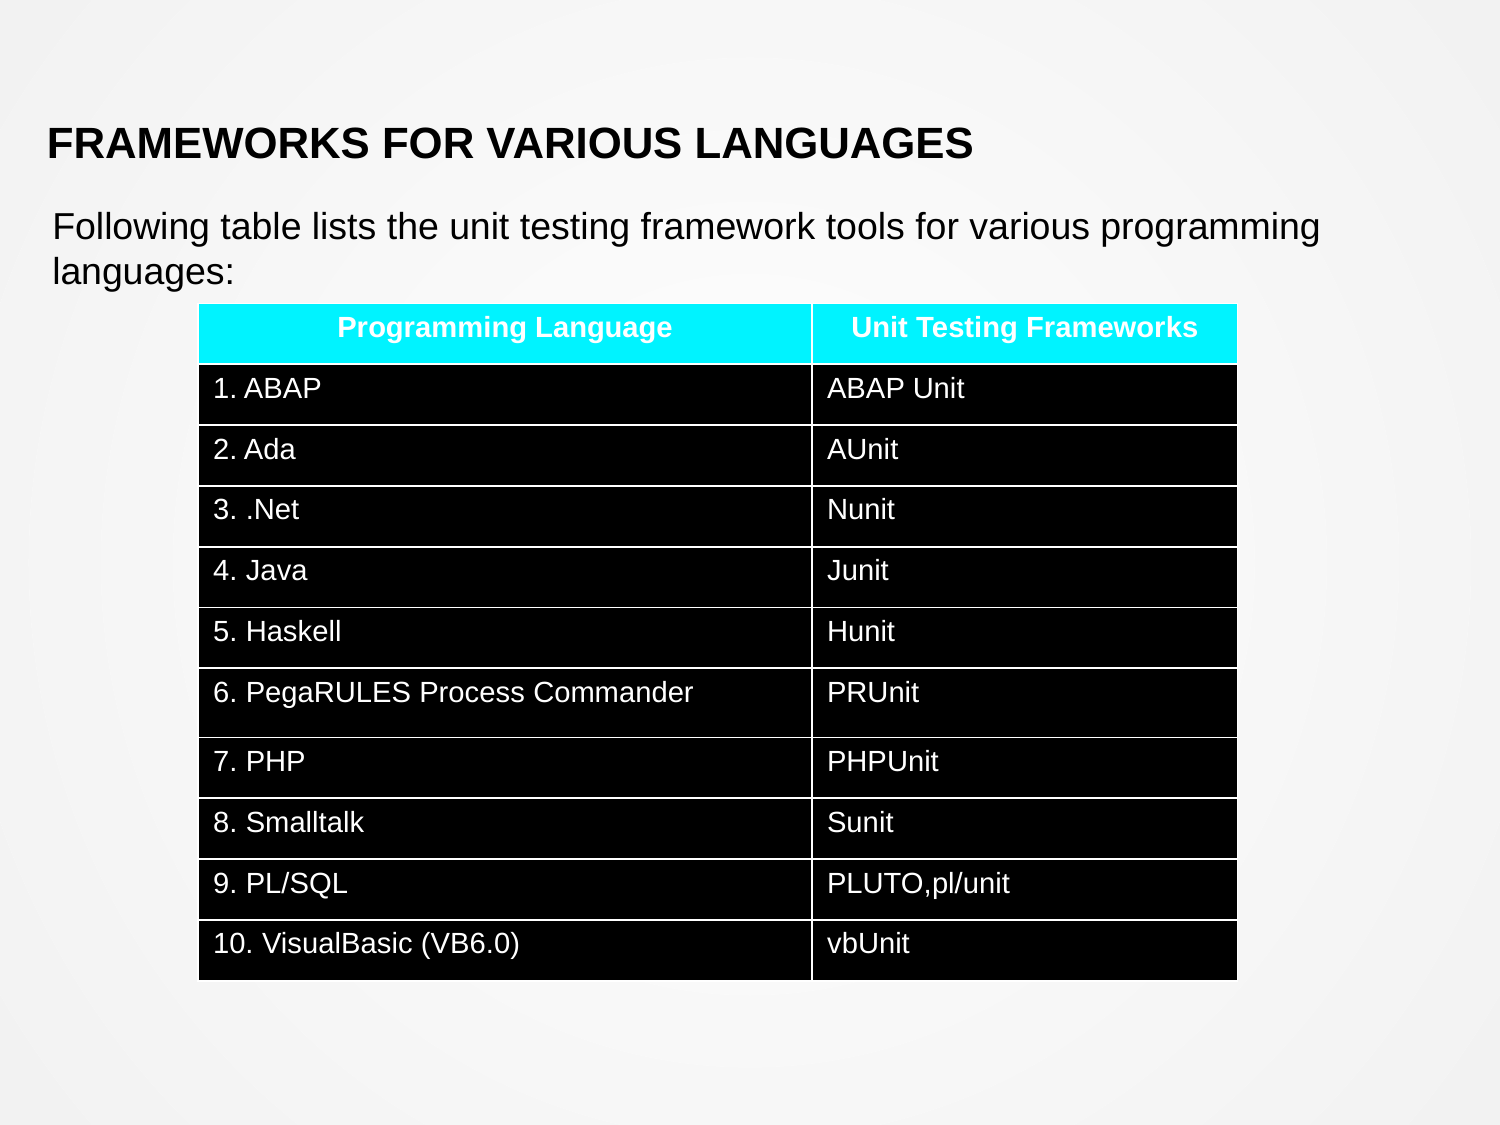

# Frameworks for Various Languages

Following table lists the unit testing framework tools for various programming languages:
| Programming Language | Unit Testing Frameworks |
| --- | --- |
| 1. ABAP | ABAP Unit |
| 2. Ada | AUnit |
| 3. .Net | Nunit |
| 4. Java | Junit |
| 5. Haskell | Hunit |
| 6. PegaRULES Process Commander | PRUnit |
| 7. PHP | PHPUnit |
| 8. Smalltalk | Sunit |
| 9. PL/SQL | PLUTO,pl/unit |
| 10. VisualBasic (VB6.0) | vbUnit |